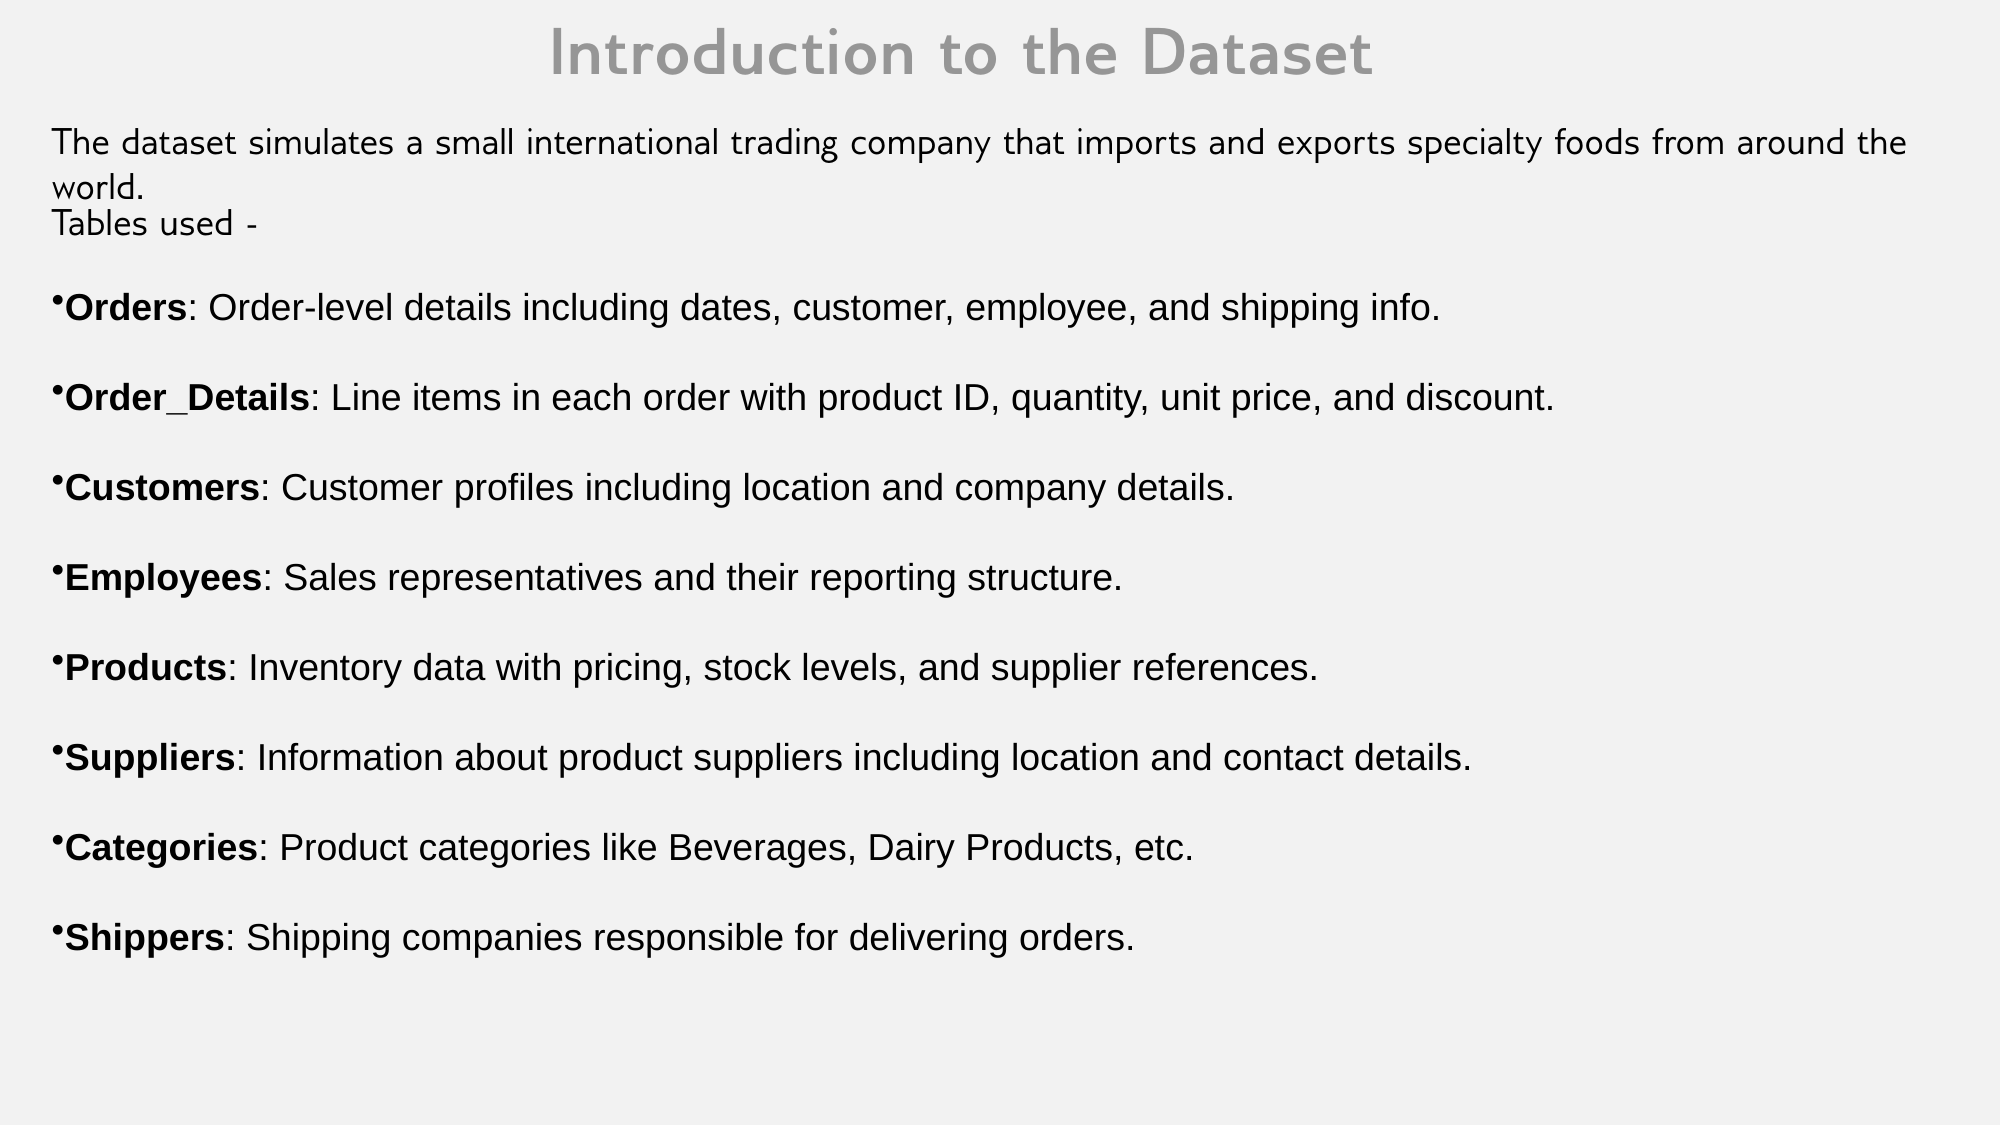

Introduction to the Dataset
The dataset simulates a small international trading company that imports and exports specialty foods from around the world.
Tables used -
Orders: Order-level details including dates, customer, employee, and shipping info.

Order_Details: Line items in each order with product ID, quantity, unit price, and discount.

Customers: Customer profiles including location and company details.

Employees: Sales representatives and their reporting structure.

Products: Inventory data with pricing, stock levels, and supplier references.

Suppliers: Information about product suppliers including location and contact details.

Categories: Product categories like Beverages, Dairy Products, etc.

Shippers: Shipping companies responsible for delivering orders.